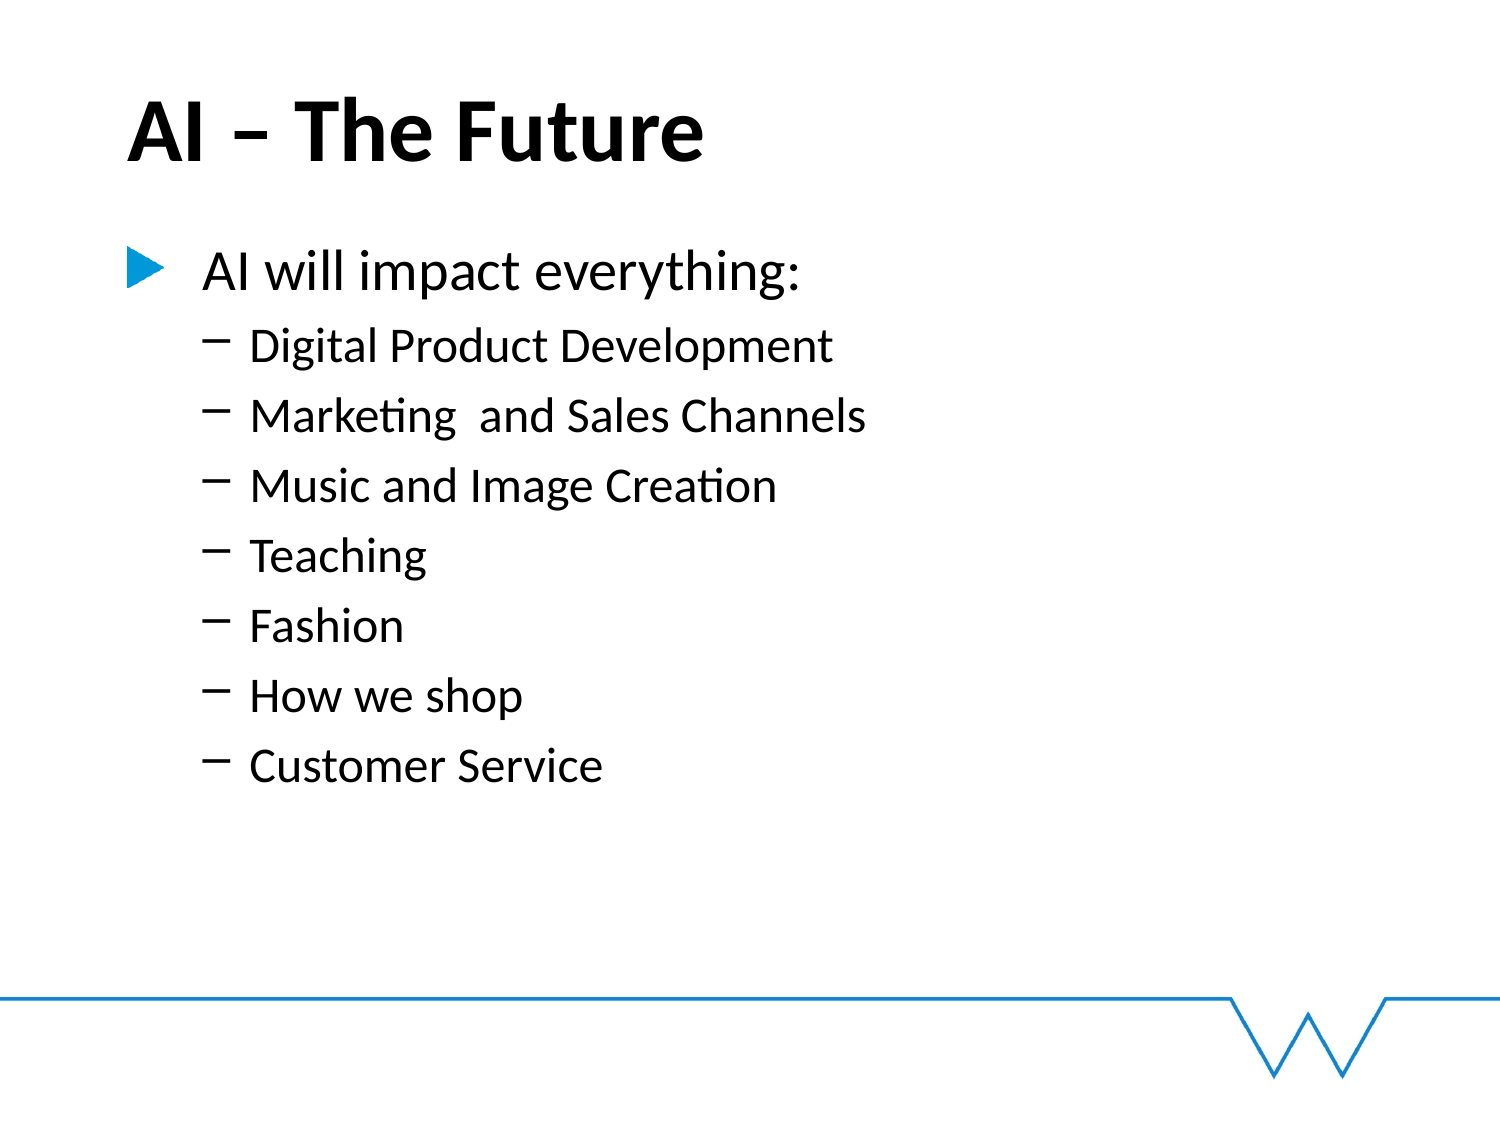

# AI – The Future
AI will impact everything:
Digital Product Development
Marketing  and Sales Channels
Music and Image Creation
Teaching
Fashion
How we shop
Customer Service